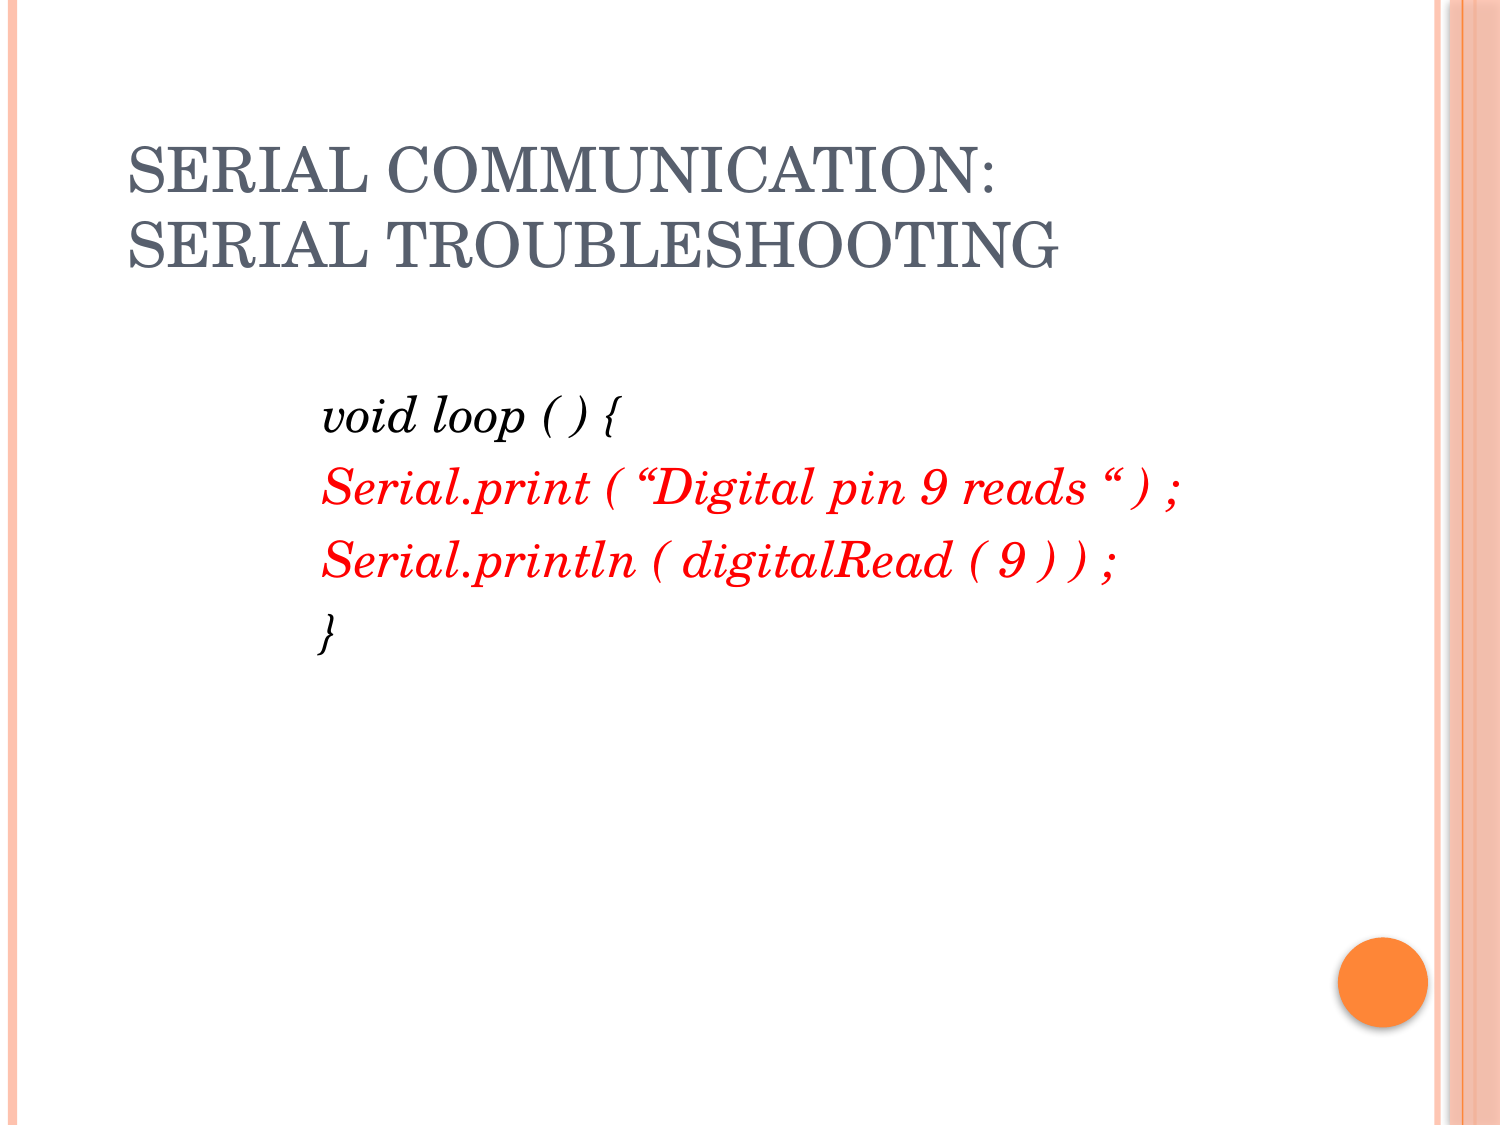

# Serial Communication: Serial Troubleshooting

		void loop ( ) {
		Serial.print ( “Digital pin 9 reads “ ) ;
		Serial.println ( digitalRead ( 9 ) ) ;
		}